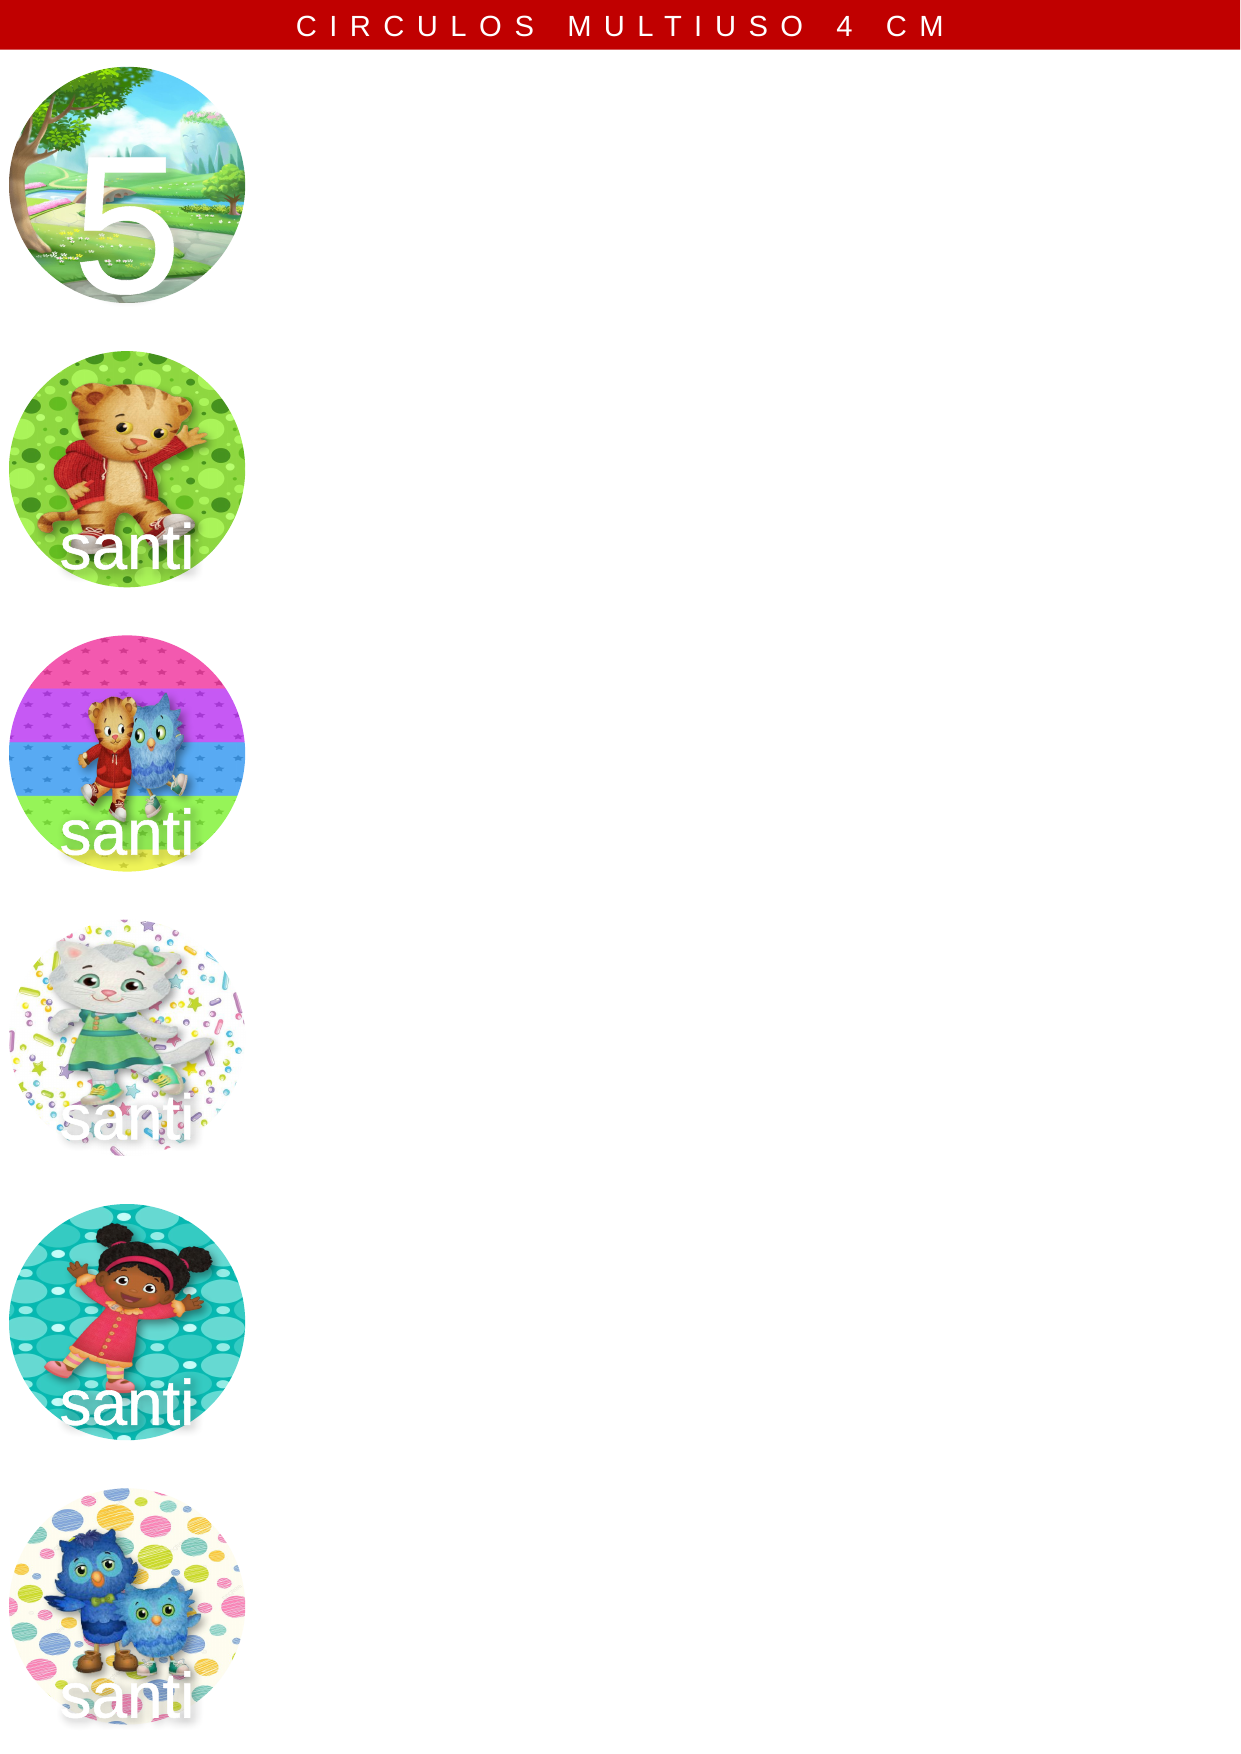

CIRCULOS MULTIUSO 4 CM

5

santi

santi

santi

santi

santi